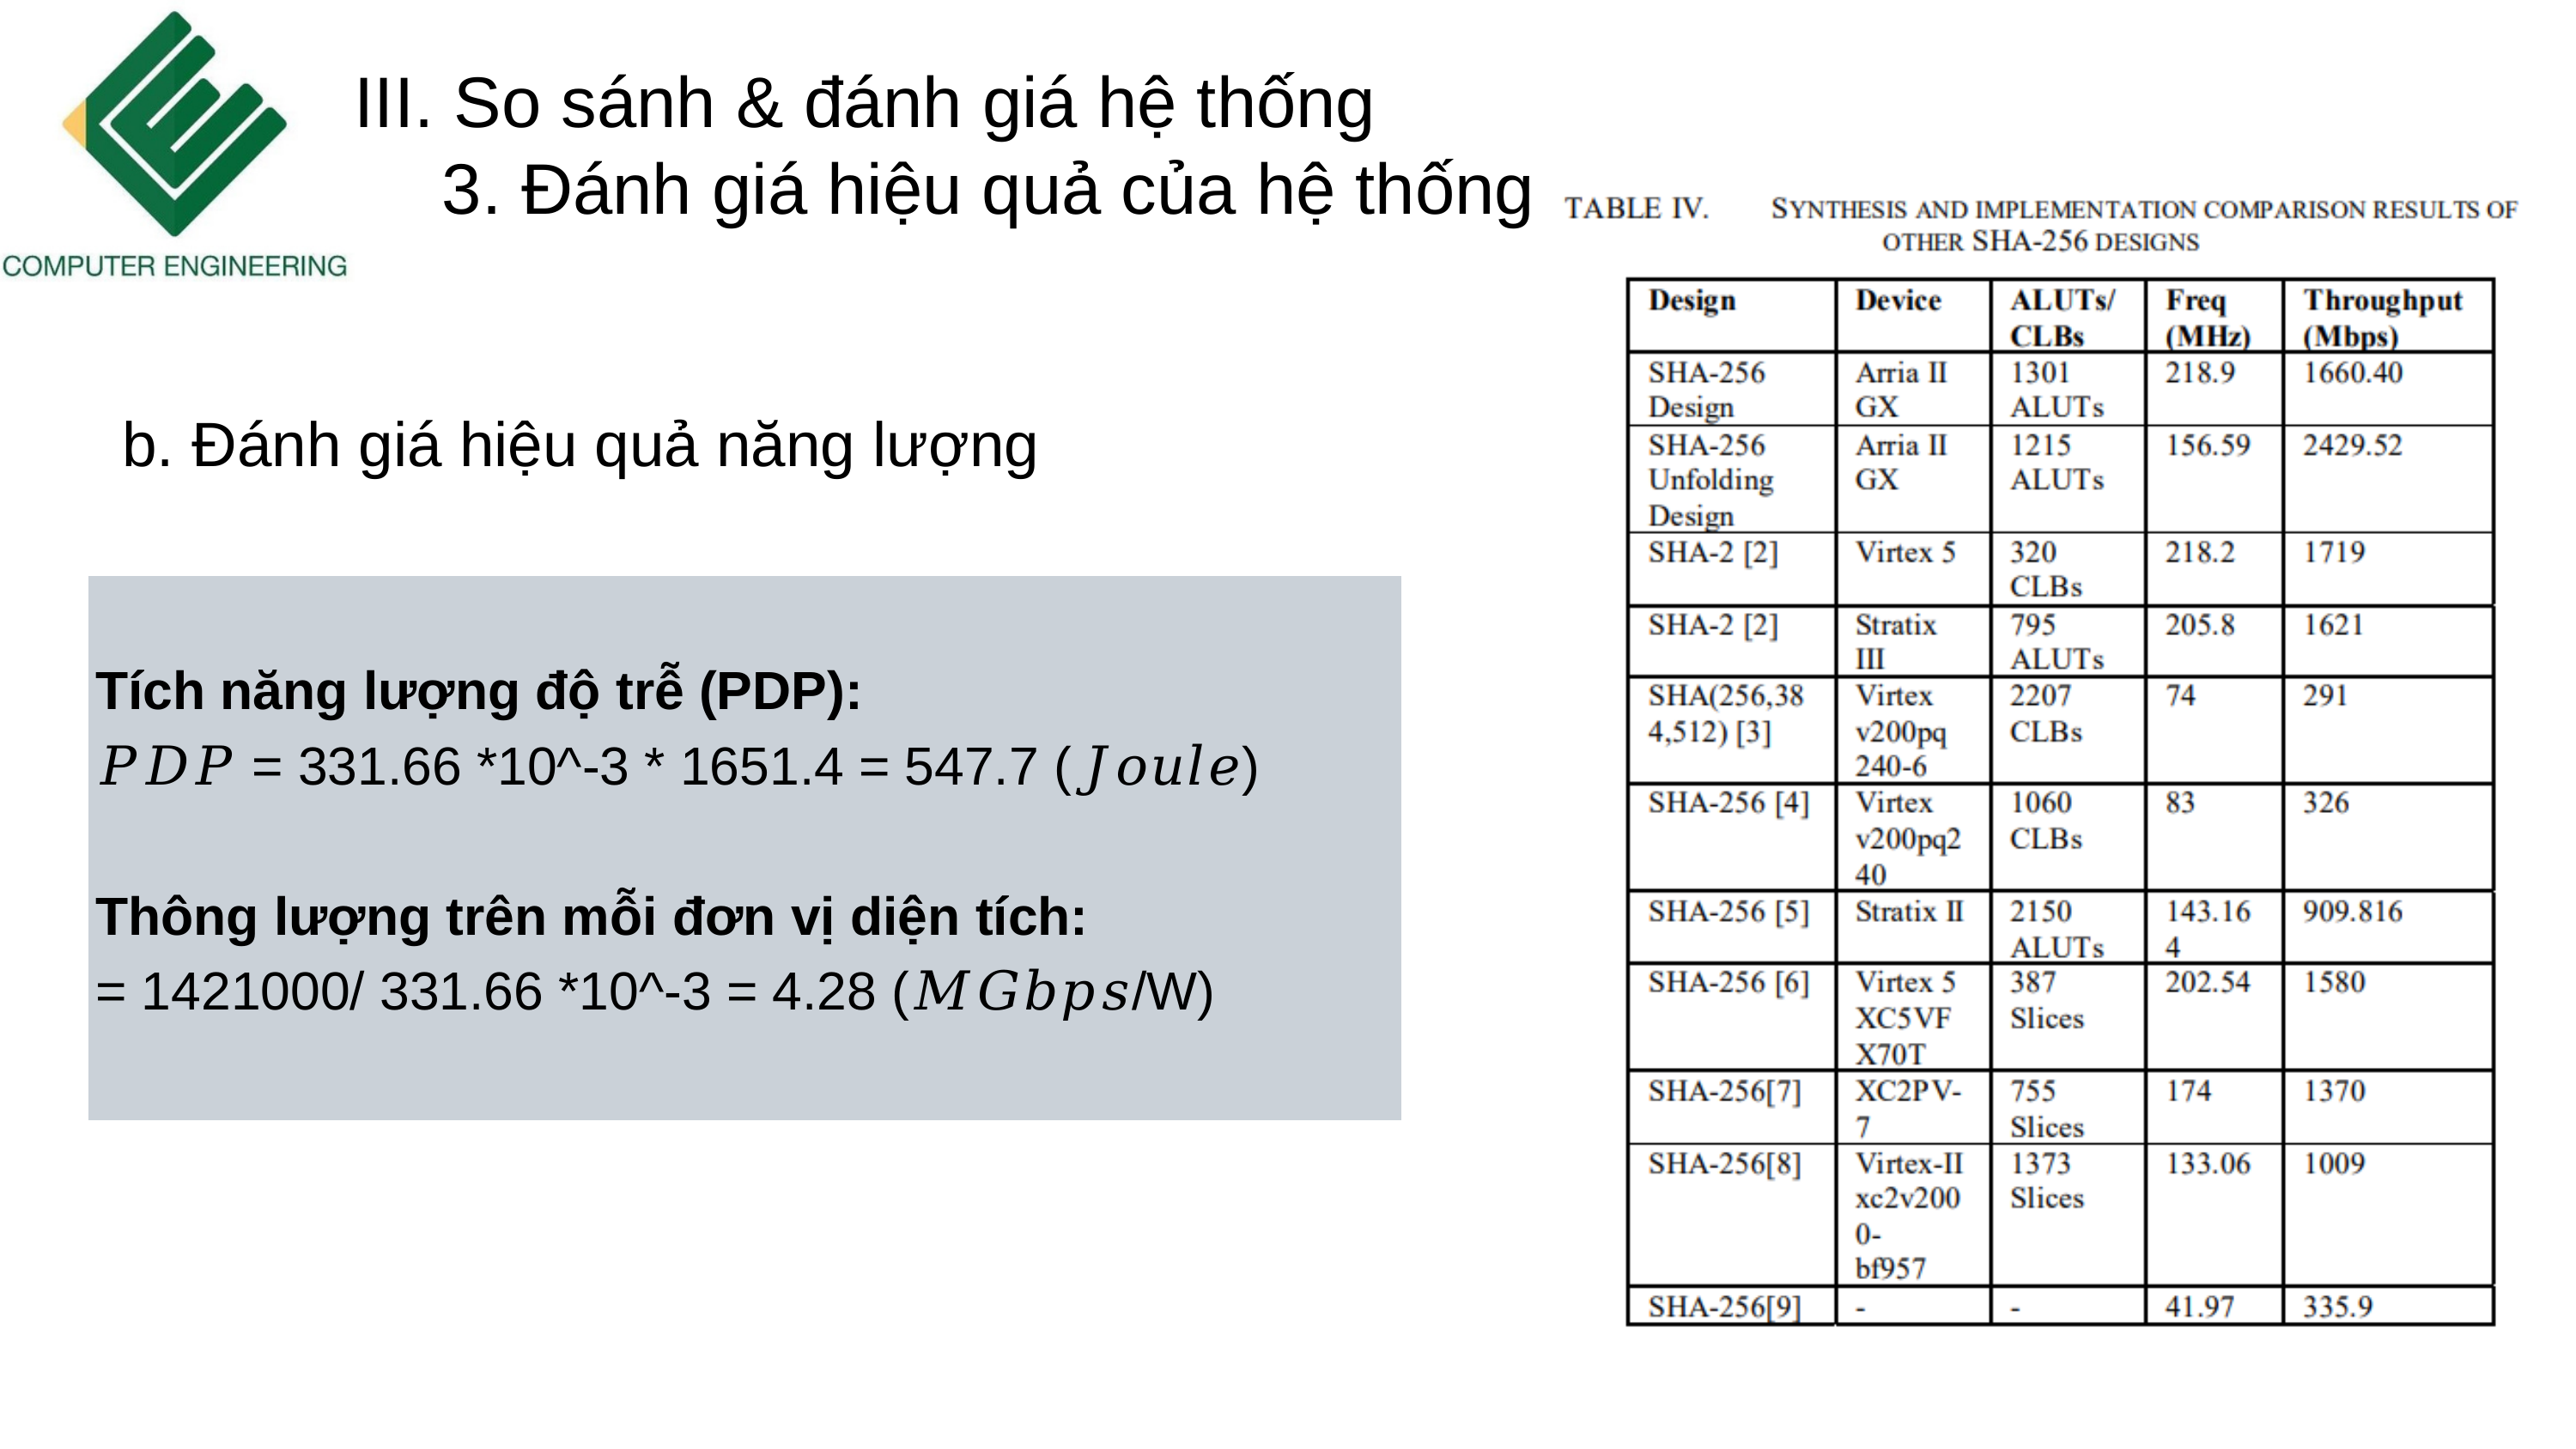

III. So sánh & đánh giá hệ thống

  3. Đánh giá hiệu quả của hệ thống

b. Đánh giá hiệu quả năng lượng

Tích năng lượng độ trễ (PDP):
𝑃𝐷𝑃 = 331.66 *10^-3 * 1651.4 = 547.7 (𝐽𝑜𝑢𝑙𝑒)

Thông lượng trên mỗi đơn vị diện tích:
= 1421000/ 331.66 *10^-3 = 4.28 (𝑀𝐺𝑏𝑝𝑠/W)